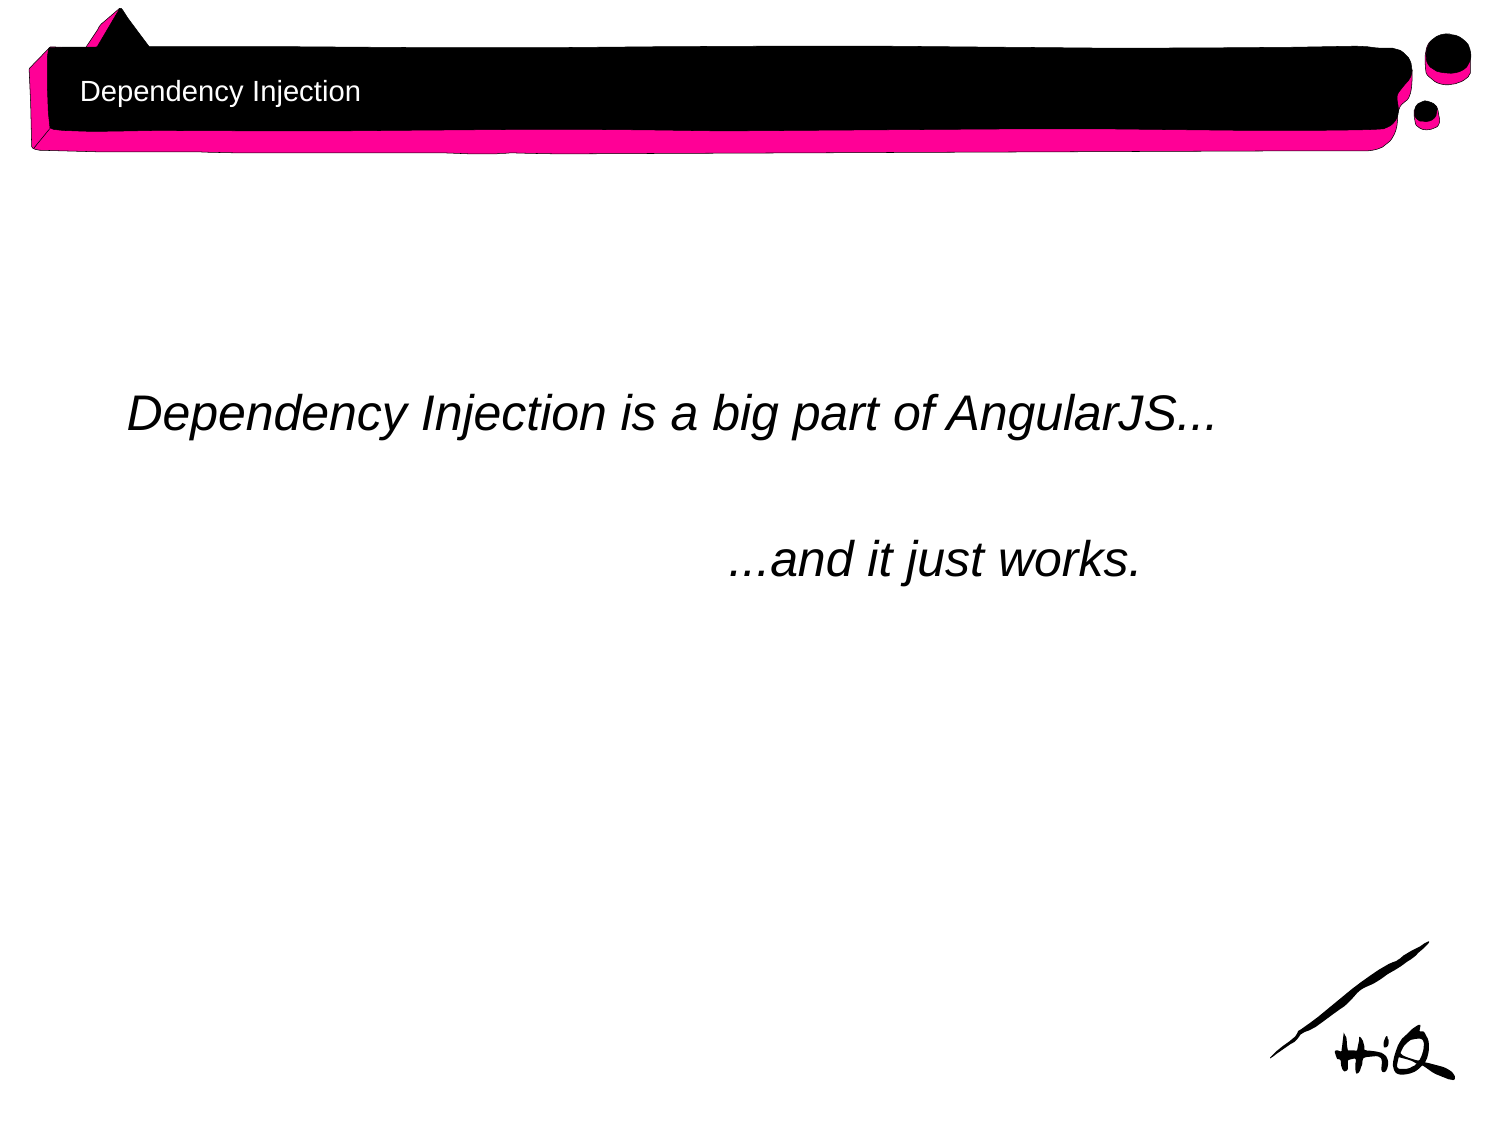

# Dependency Injection
Dependency Injection is a big part of AngularJS...

                                           ...and it just works.